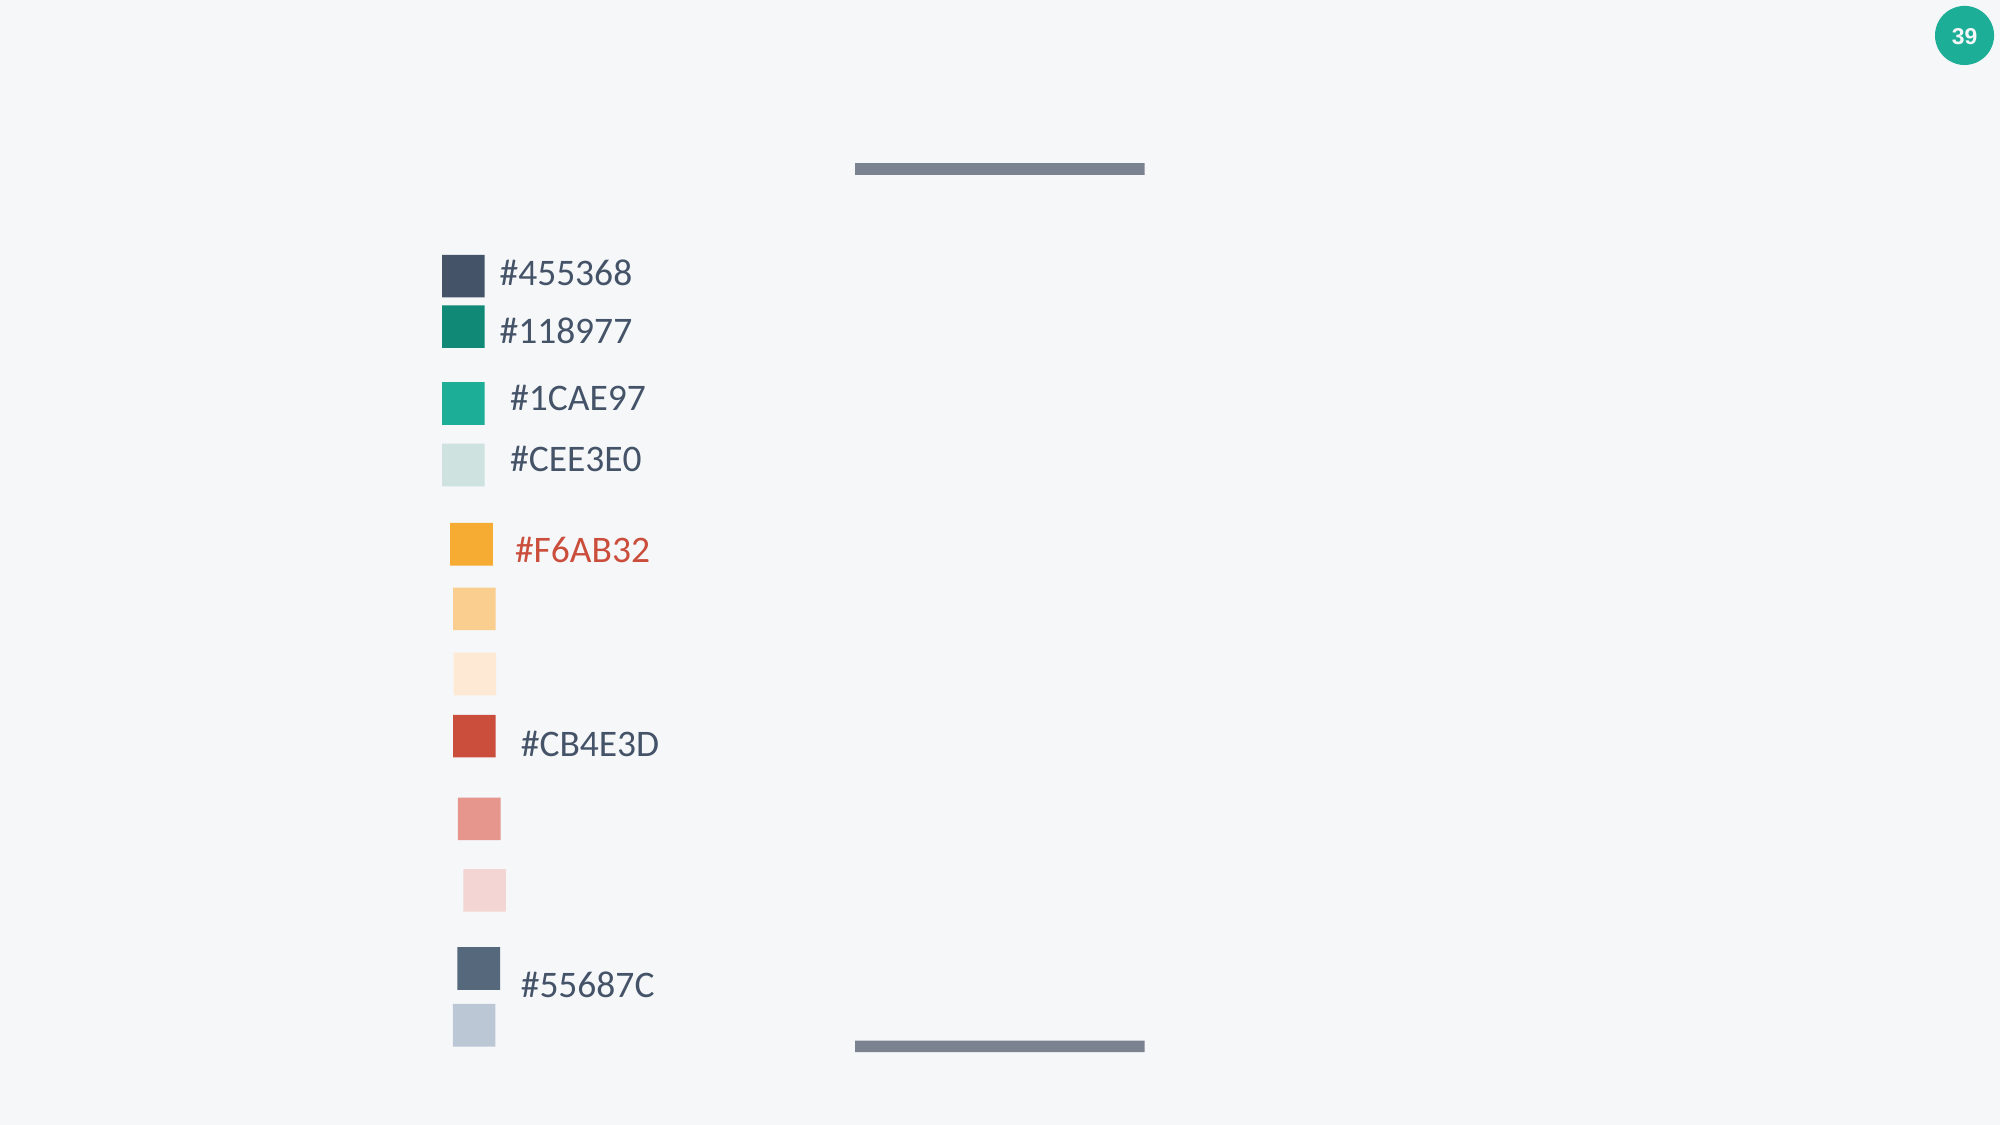

#
#455368

#118977

#1CAE97

#CEE3E0

#F6AB32

#CB4E3D

#55687C